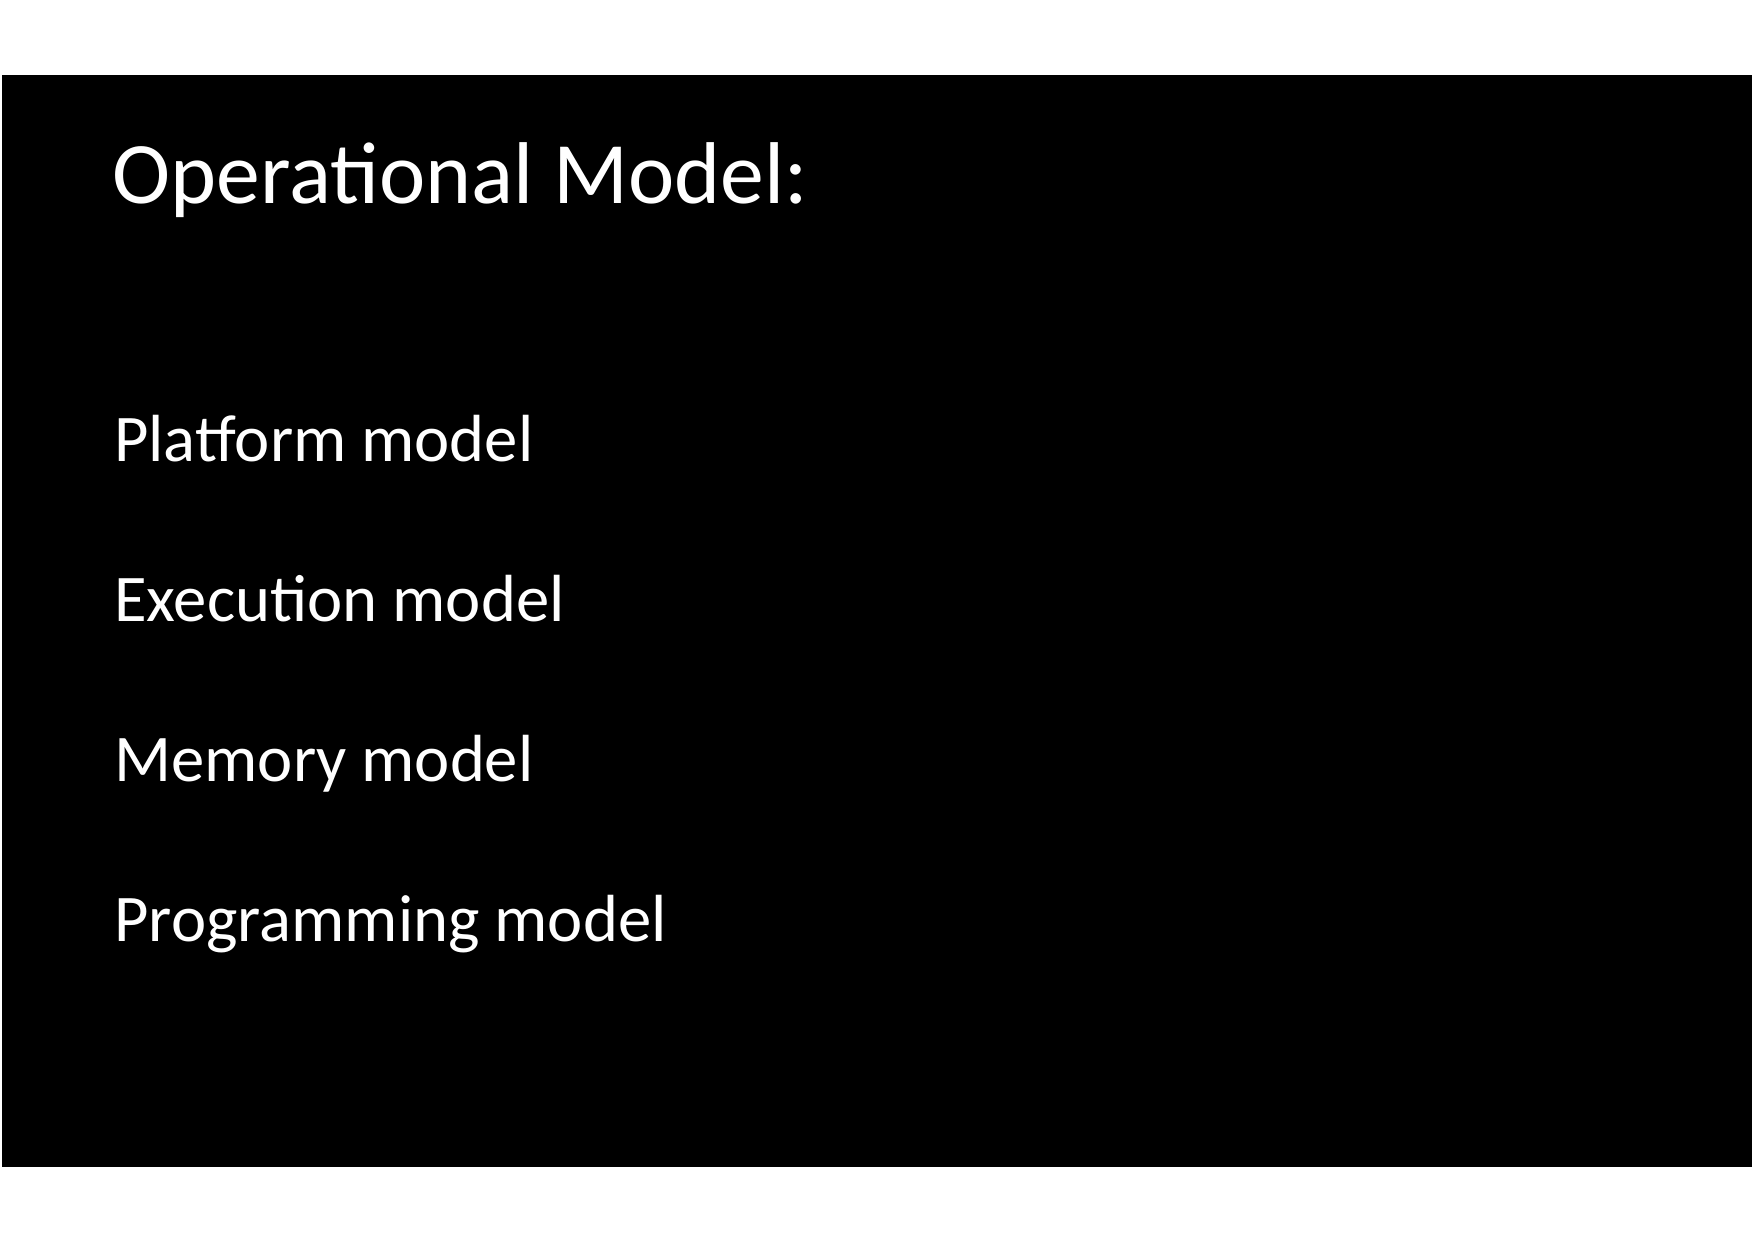

Operational Model:
Platform model

Execution model

Memory model

Programming model